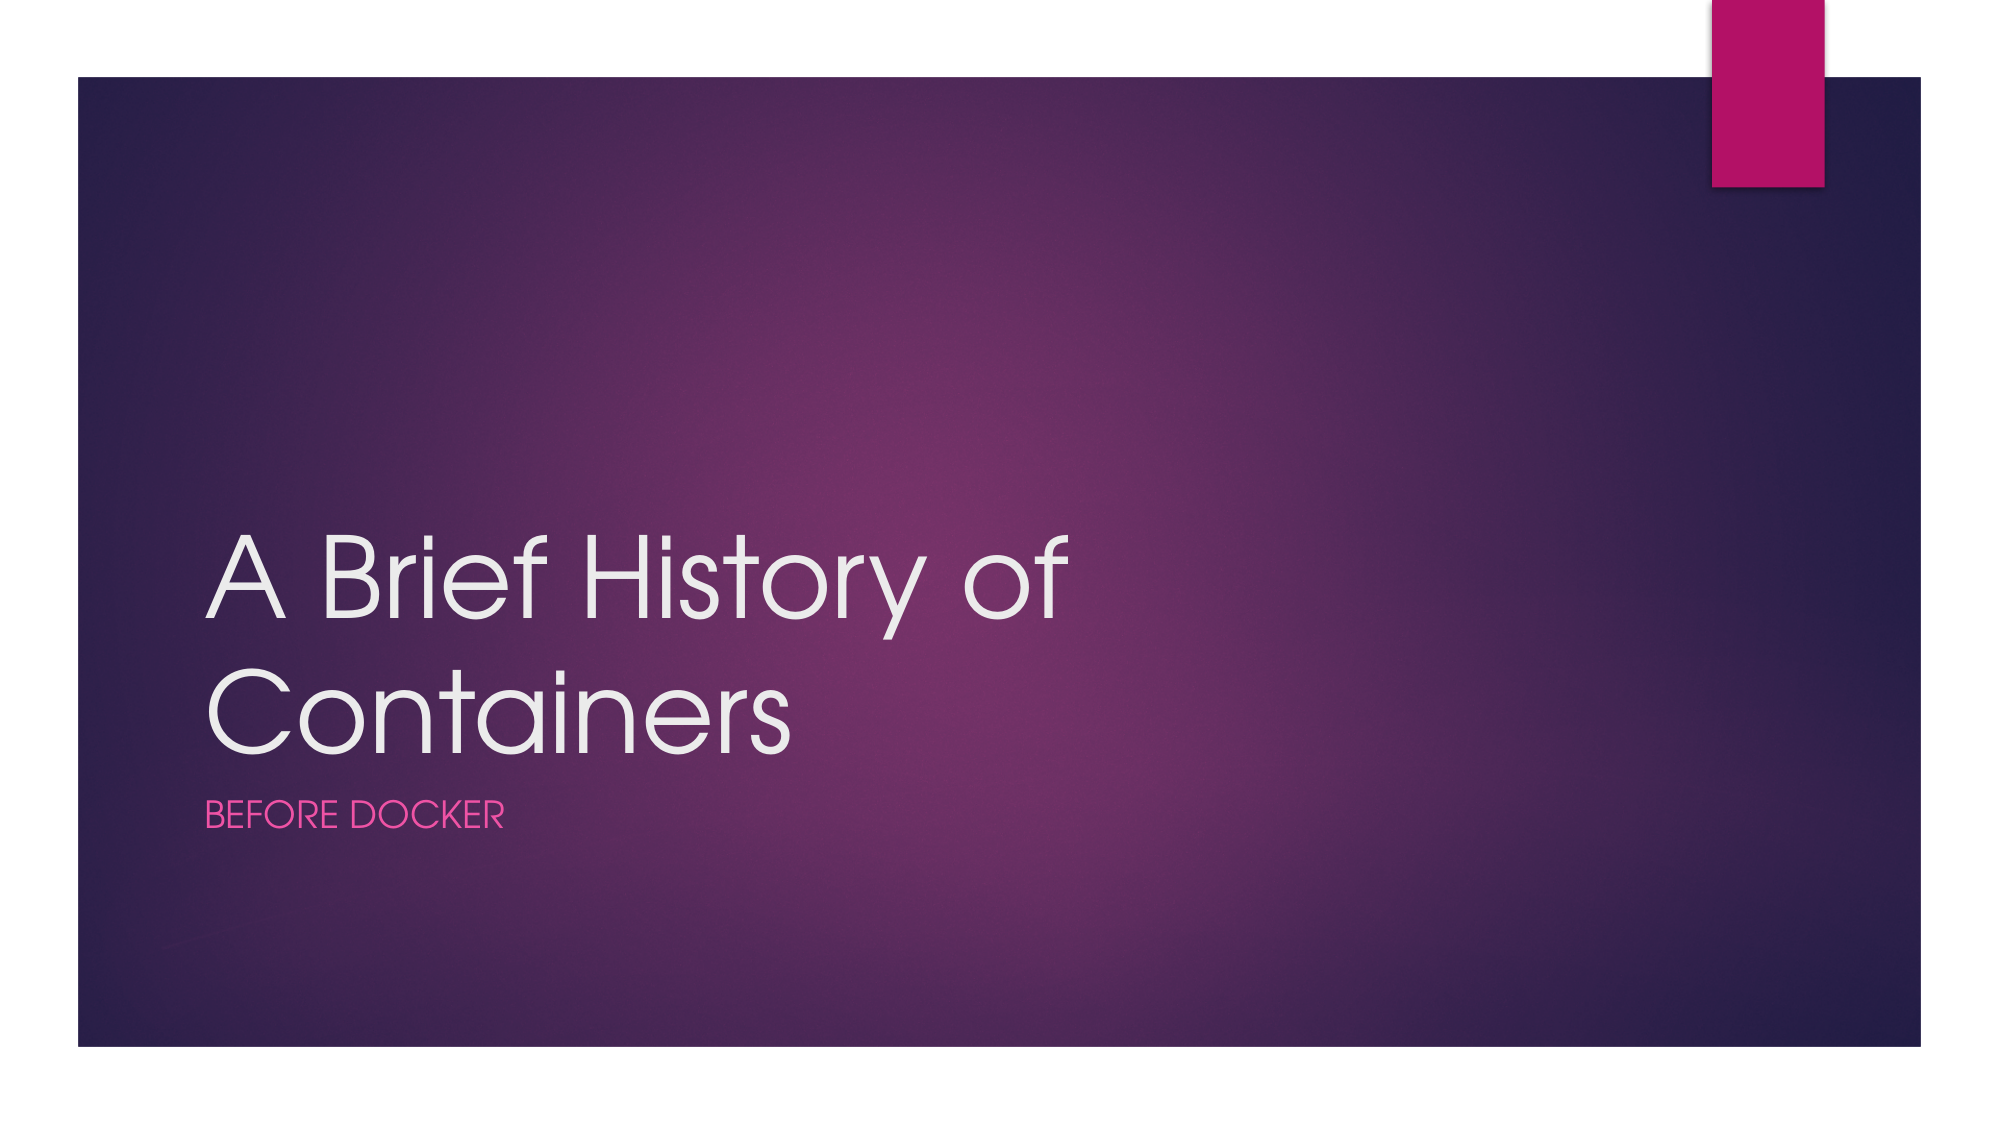

# A Brief History of Containers
Before Docker